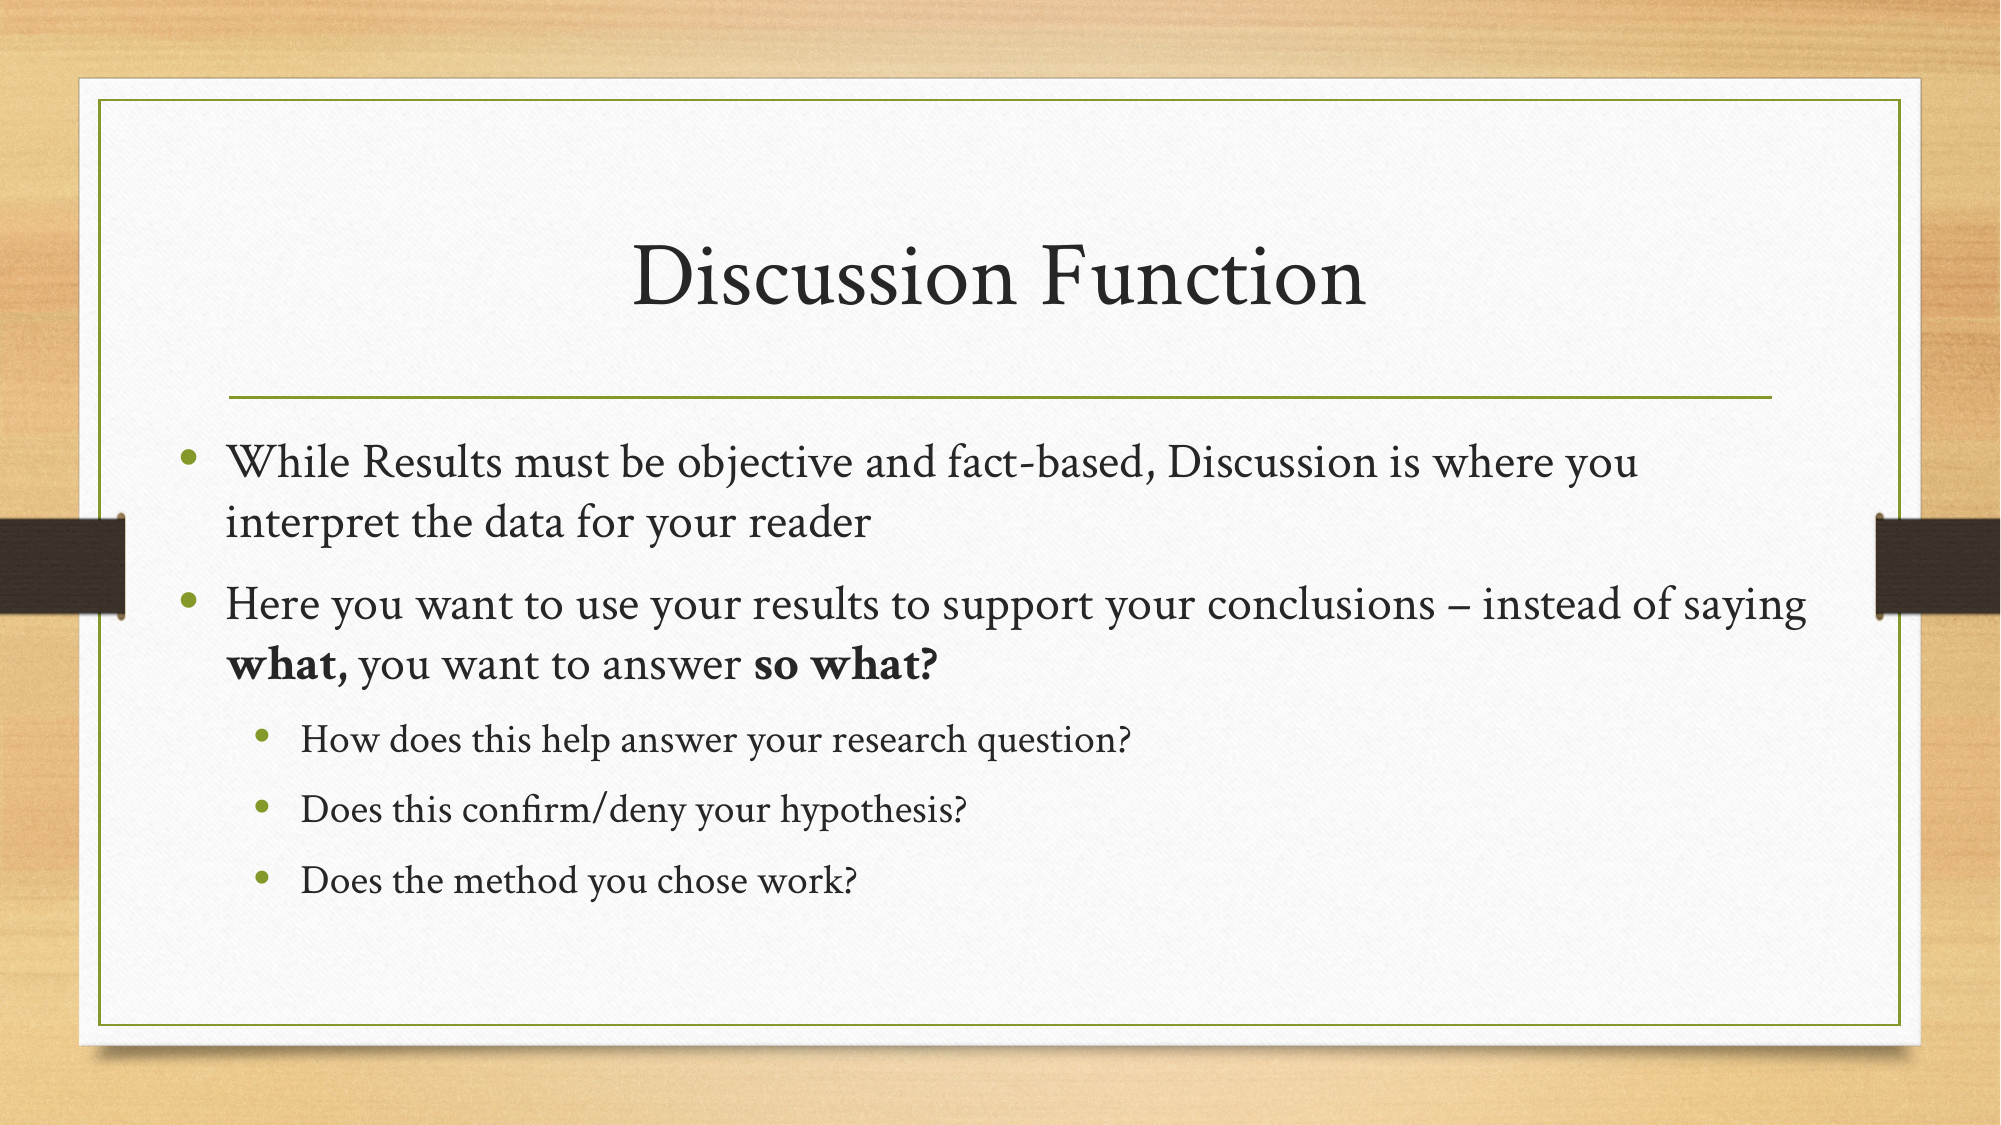

# Discussion Function
While Results must be objective and fact-based, Discussion is where you interpret the data for your reader
Here you want to use your results to support your conclusions – instead of saying what, you want to answer so what?
How does this help answer your research question?
Does this confirm/deny your hypothesis?
Does the method you chose work?